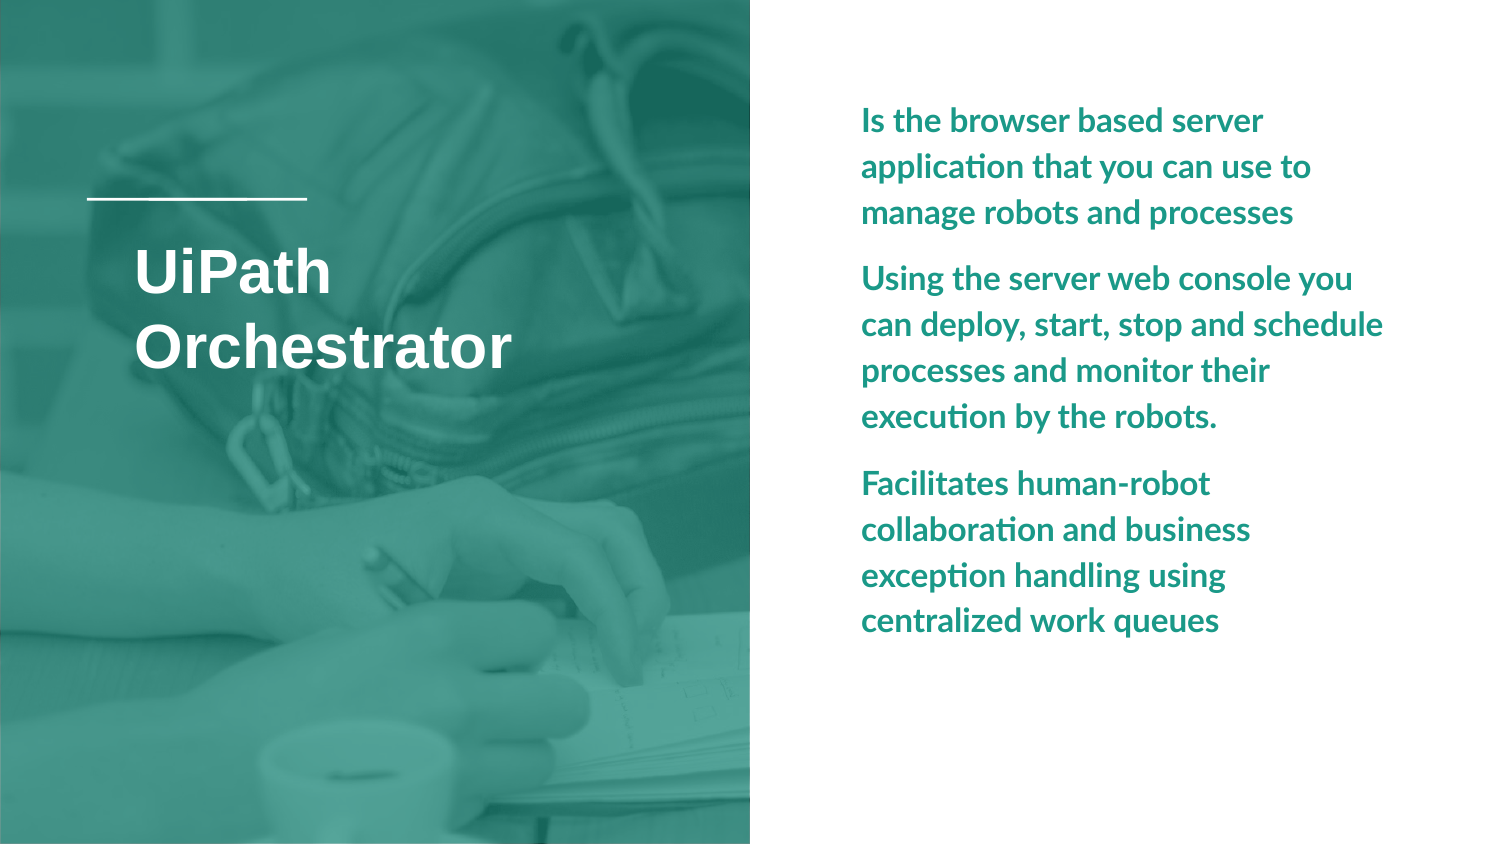

Is the browser based server application that you can use to manage robots and processes
Using the server web console you can deploy, start, stop and schedule processes and monitor their execution by the robots.
Facilitates human-robot collaboration and business exception handling using centralized work queues

# UiPath Orchestrator